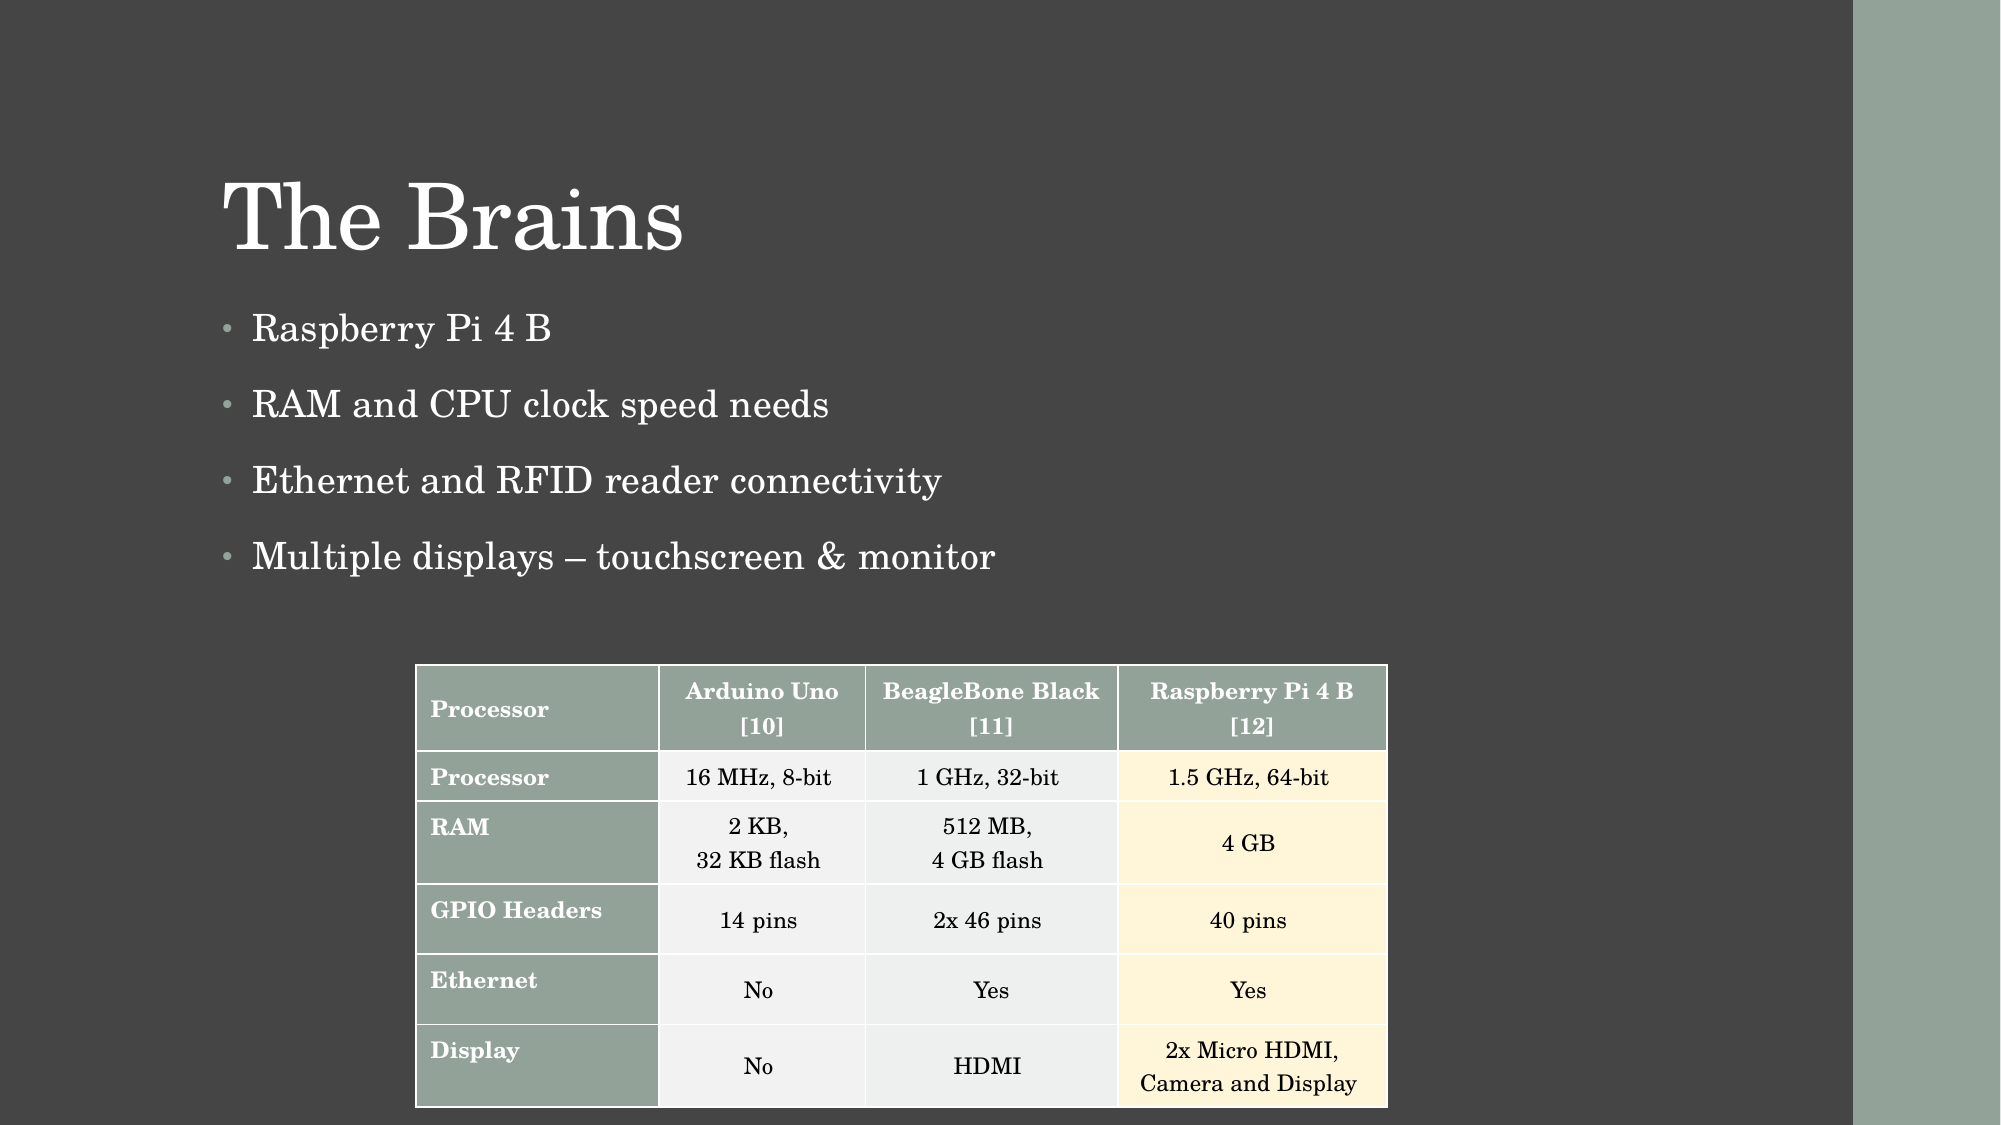

# The Brains
Raspberry Pi 4 B
RAM and CPU clock speed needs
Ethernet and RFID reader connectivity
Multiple displays – touchscreen & monitor

| Processor | Arduino Uno [10] | BeagleBone Black[11] | Raspberry Pi 4 B [12] |
| --- | --- | --- | --- |
| Processor | 16 MHz, 8-bit | 1 GHz, 32-bit | 1.5 GHz, 64-bit |
| RAM | 2 KB,  32 KB flash | 512 MB,  4 GB flash | 4 GB |
| GPIO Headers | 14 pins | 2x 46 pins | 40 pins |
| Ethernet | No | Yes | Yes |
| Display | No | HDMI | 2x Micro HDMI, Camera and Display |